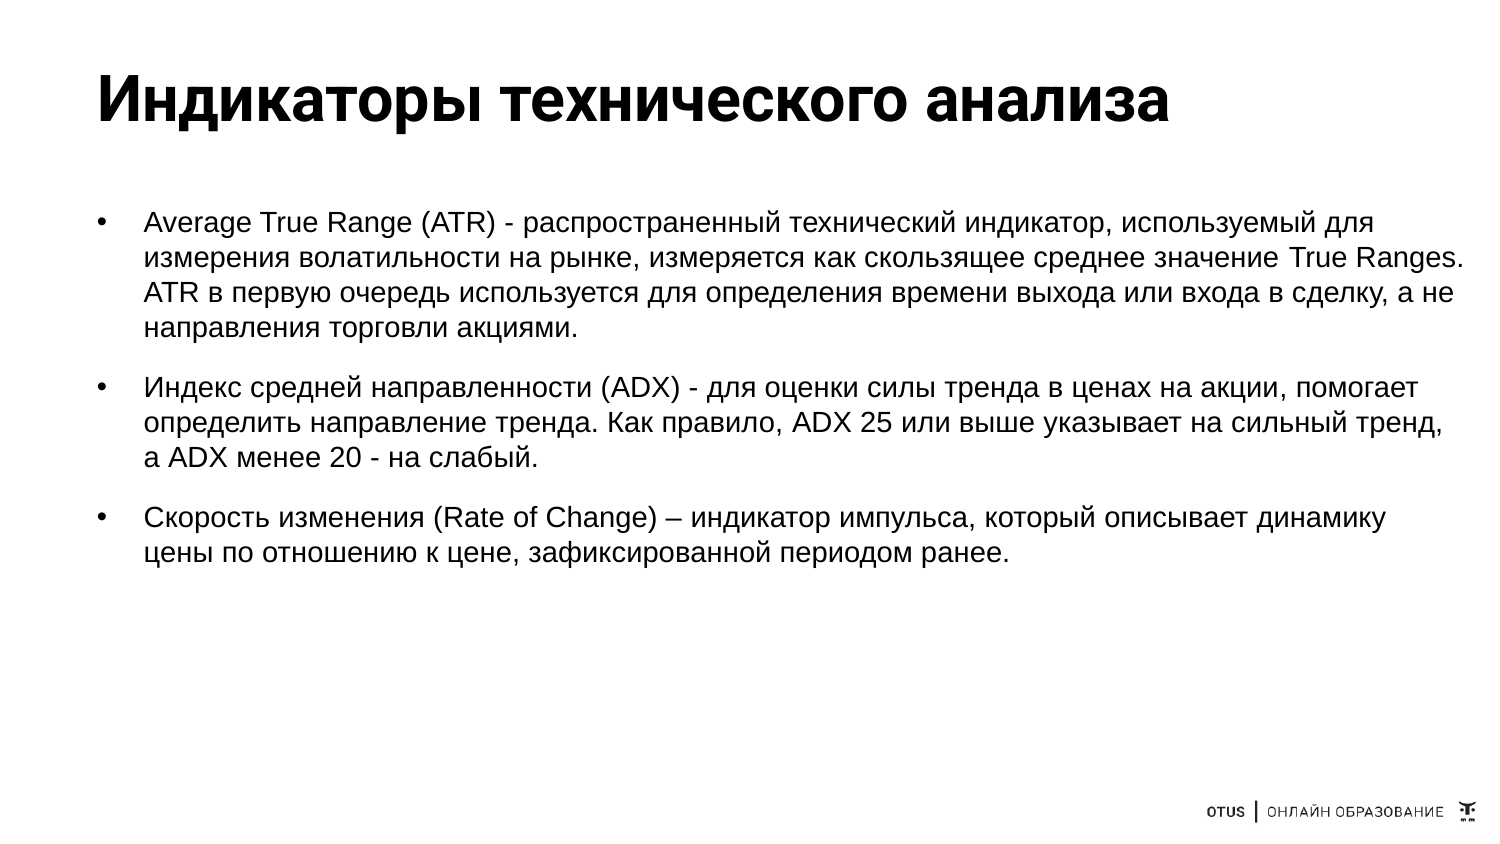

# Индикаторы технического анализа
Average True Range (ATR) - распространенный технический индикатор, используемый для измерения волатильности на рынке, измеряется как скользящее среднее значение True Ranges. ATR в первую очередь используется для определения времени выхода или входа в сделку, а не направления торговли акциями.
Индекс средней направленности (ADX) - для оценки силы тренда в ценах на акции, помогает определить направление тренда. Как правило, ADX 25 или выше указывает на сильный тренд, а ADX менее 20 - на слабый.
Скорость изменения (Rate of Change) – индикатор импульса, который описывает динамику цены по отношению к цене, зафиксированной периодом ранее.